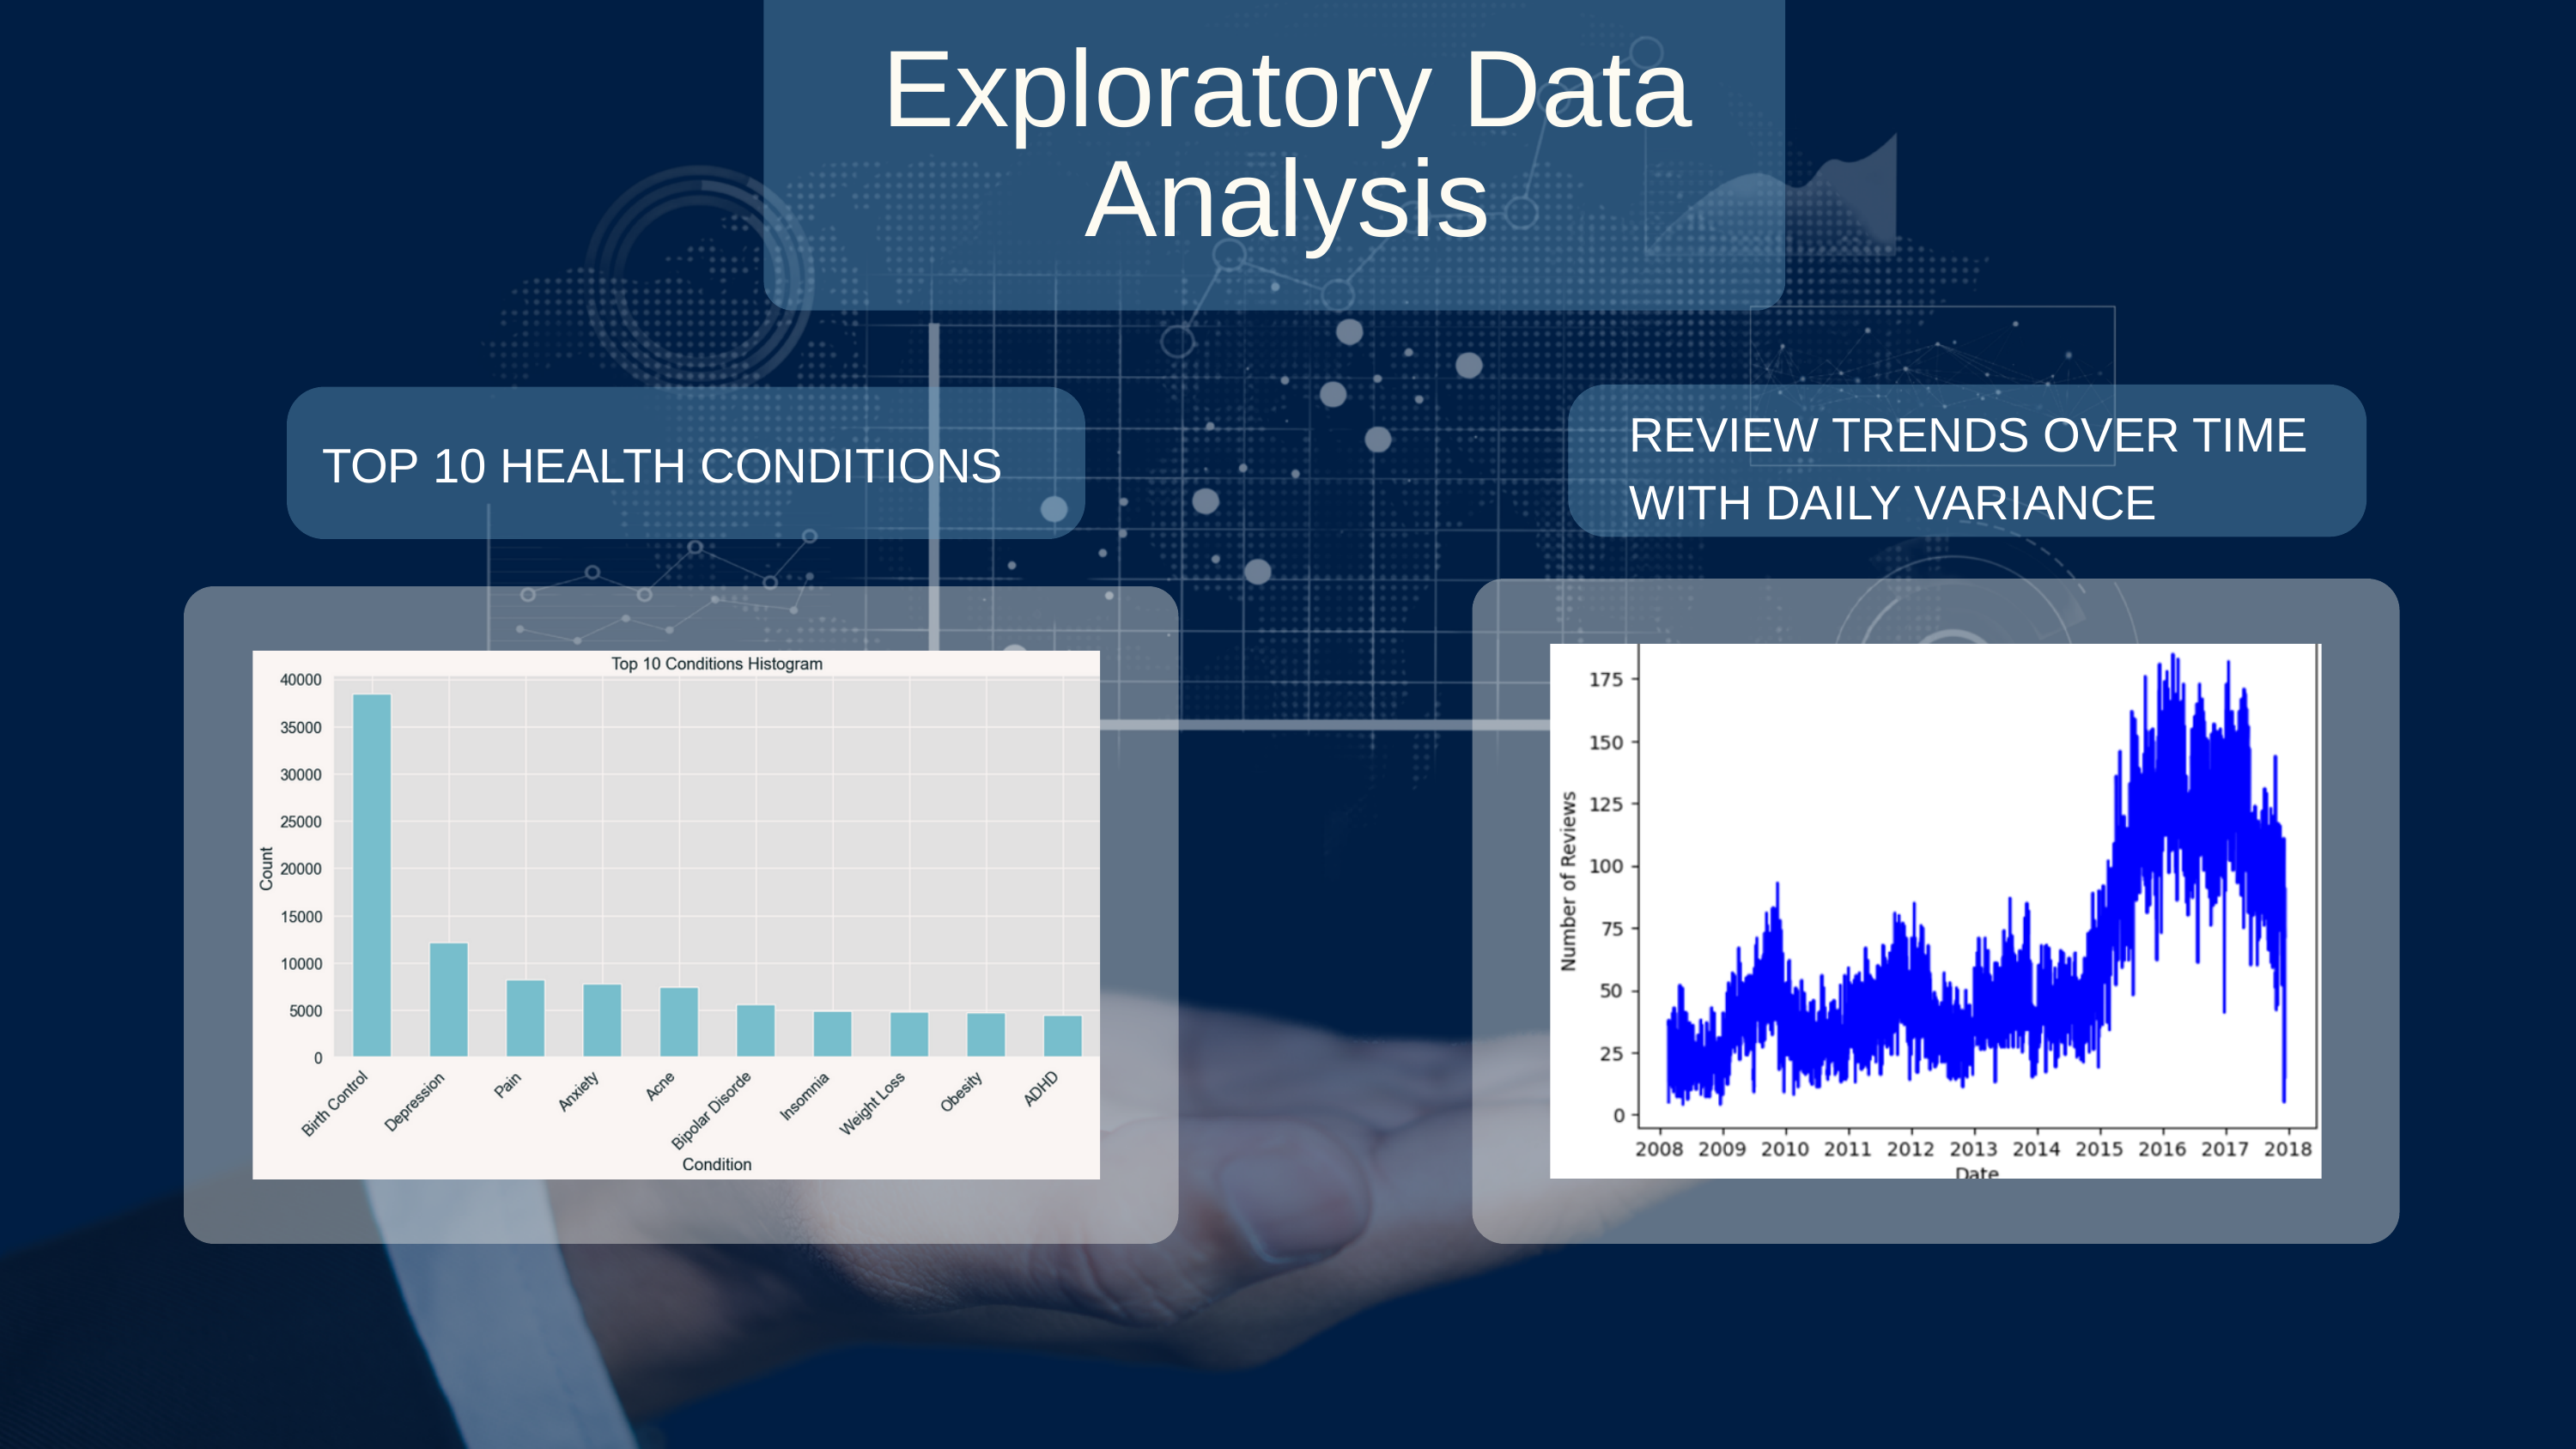

Exploratory Data Analysis

REVIEW TRENDS OVER TIME WITH DAILY VARIANCE​
TOP 10 HEALTH CONDITIONS